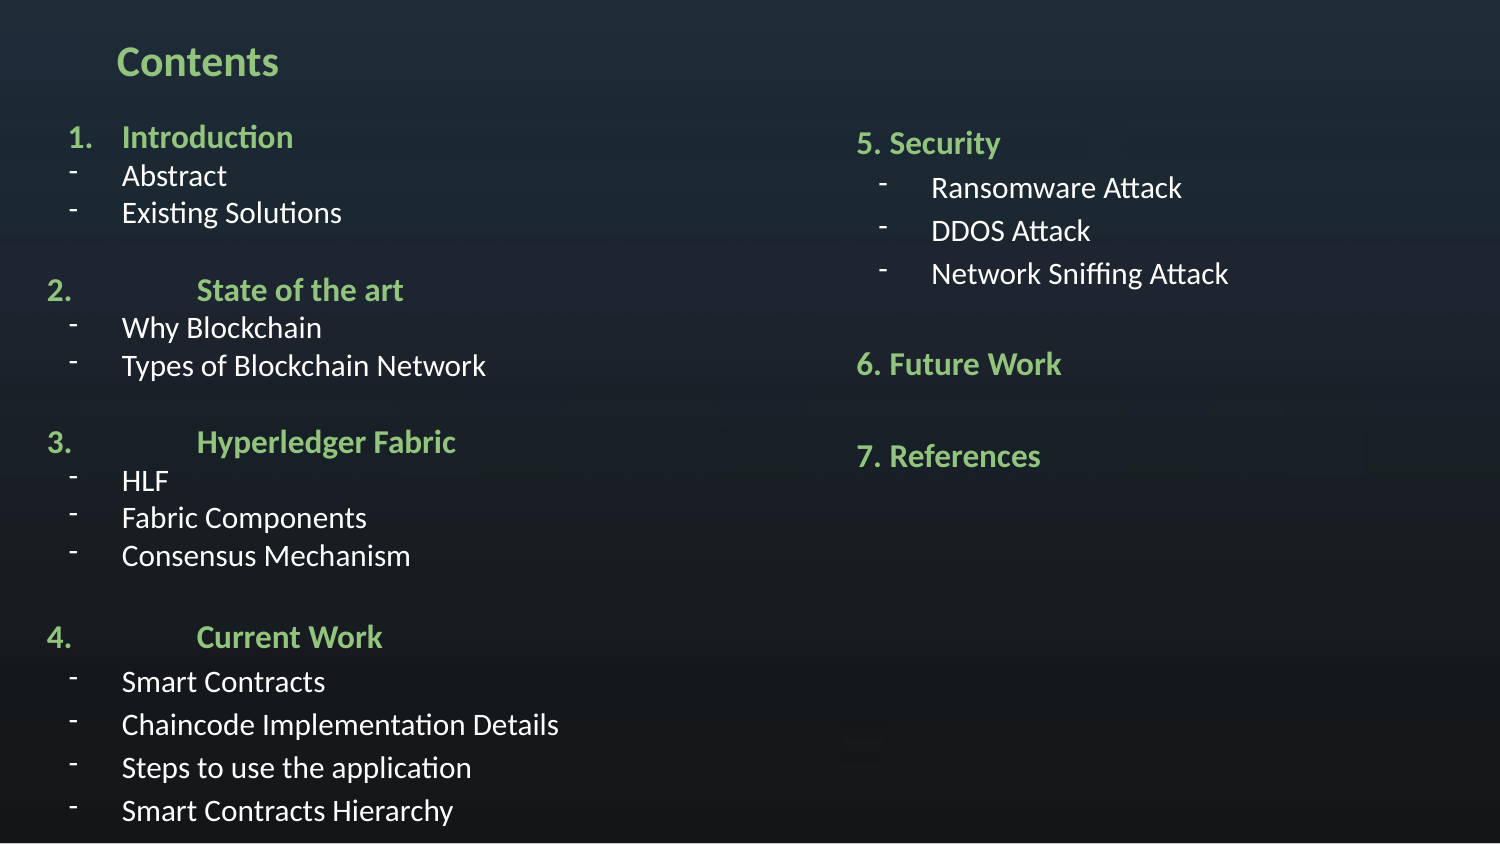

Contents
Introduction
Abstract
Existing Solutions

2.	State of the art
Why Blockchain
Types of Blockchain Network

3.	Hyperledger Fabric
HLF
Fabric Components
Consensus Mechanism

4.	Current Work
Smart Contracts
Chaincode Implementation Details
Steps to use the application
Smart Contracts Hierarchy
5. Security
Ransomware Attack
DDOS Attack
Network Sniffing Attack

6. Future Work

7. References